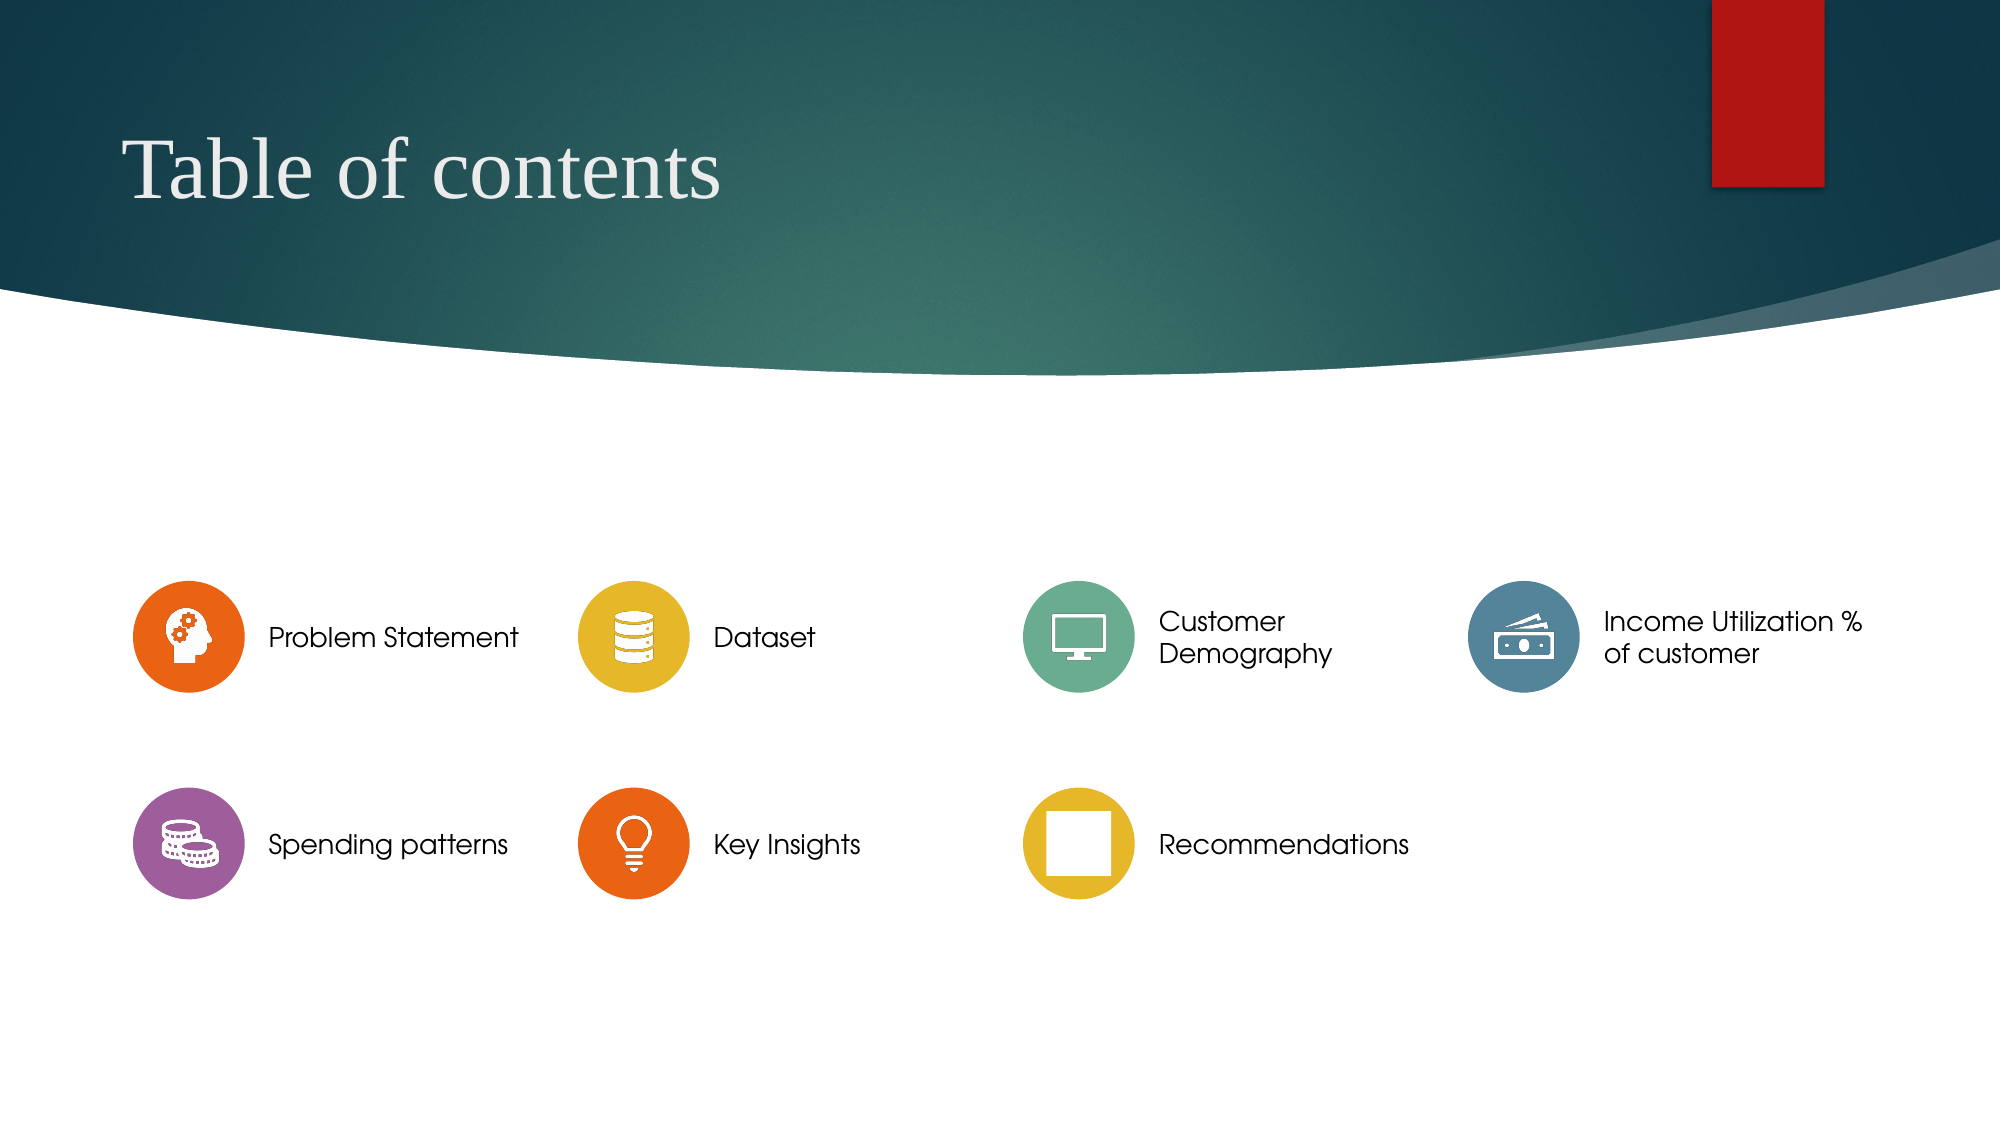

# Table of contents

Problem Statement
Dataset
Customer Demography
Income Utilization % of customer
Spending patterns
Key Insights
Recommendations